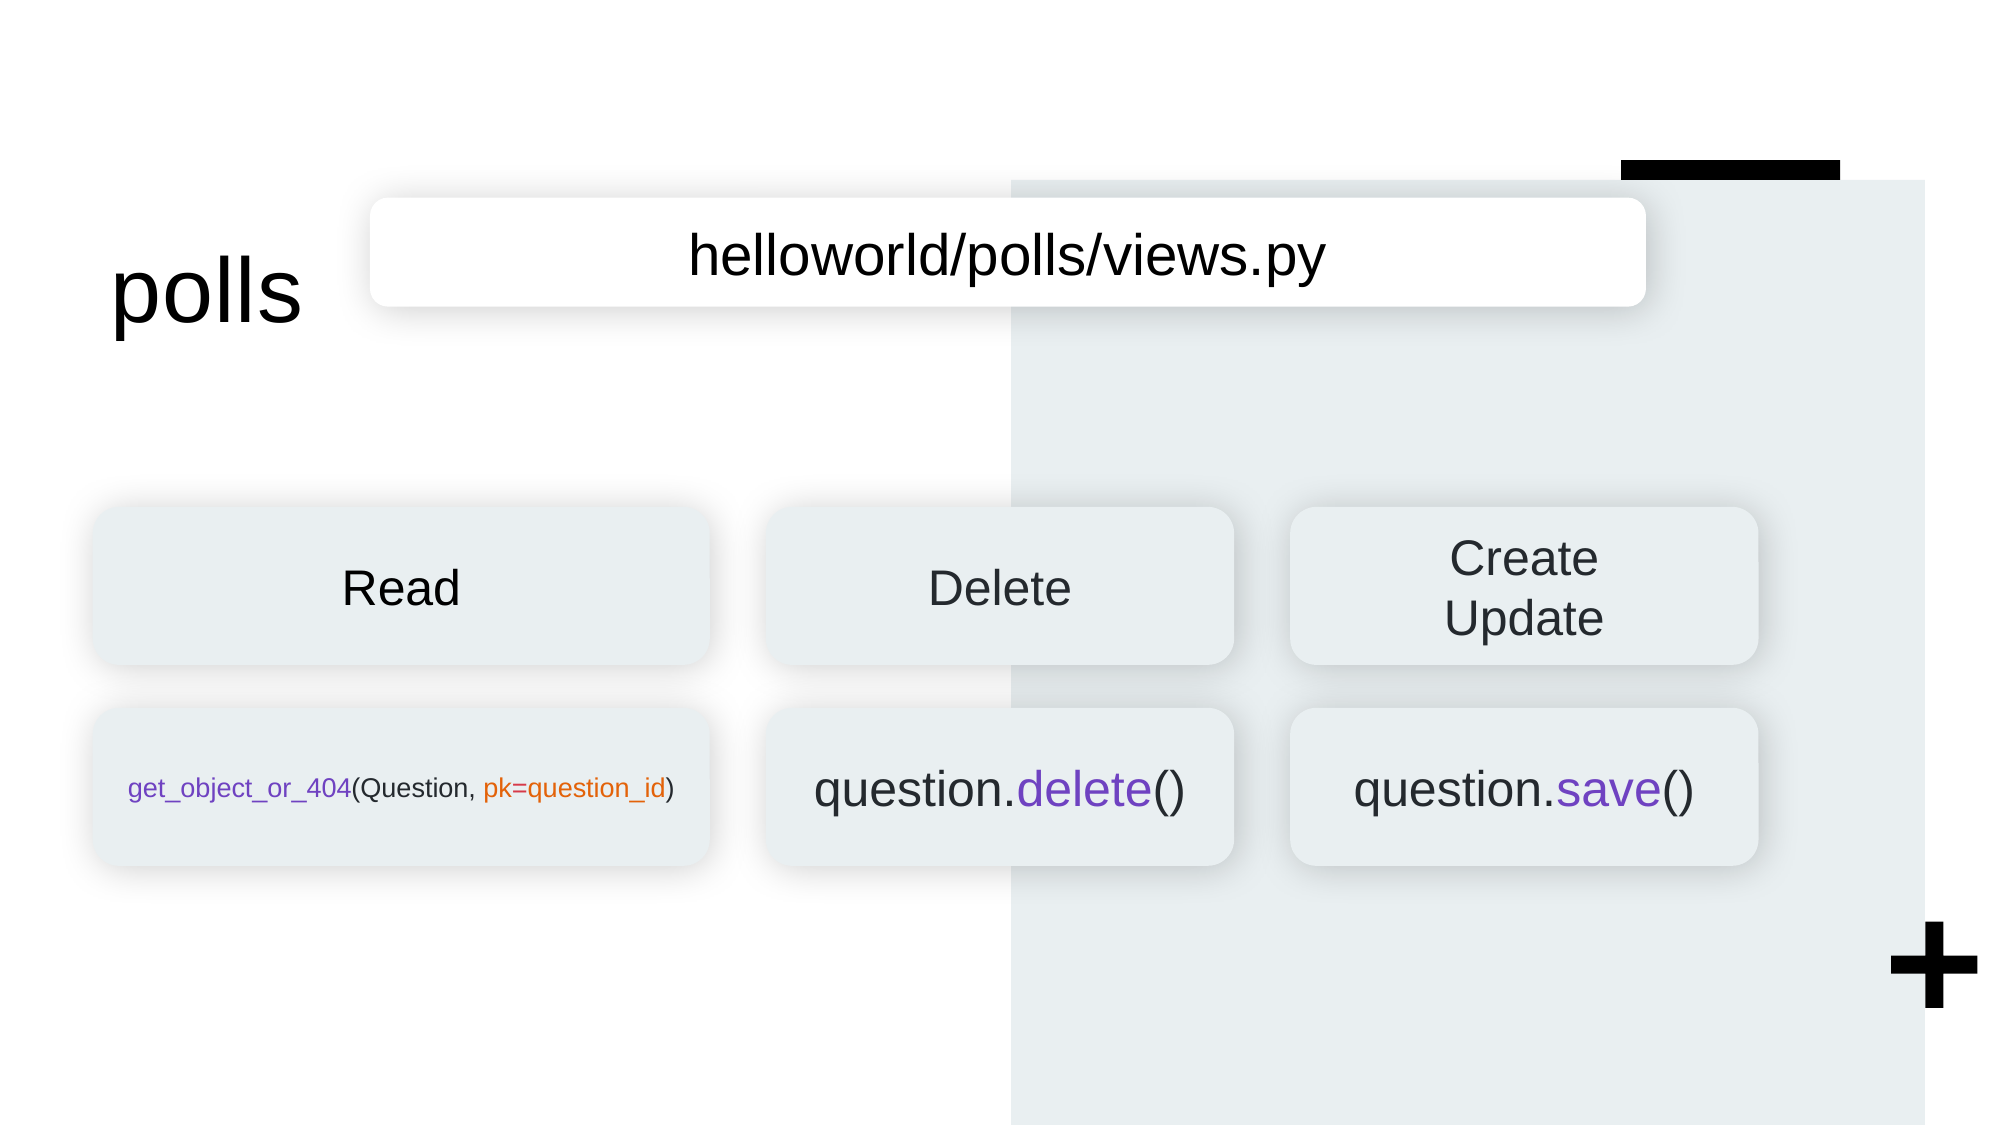

# polls
helloworld/polls/views.py
Read
Delete
Create
Update
get_object_or_404(Question, pk=question_id)
question.delete()
question.save()